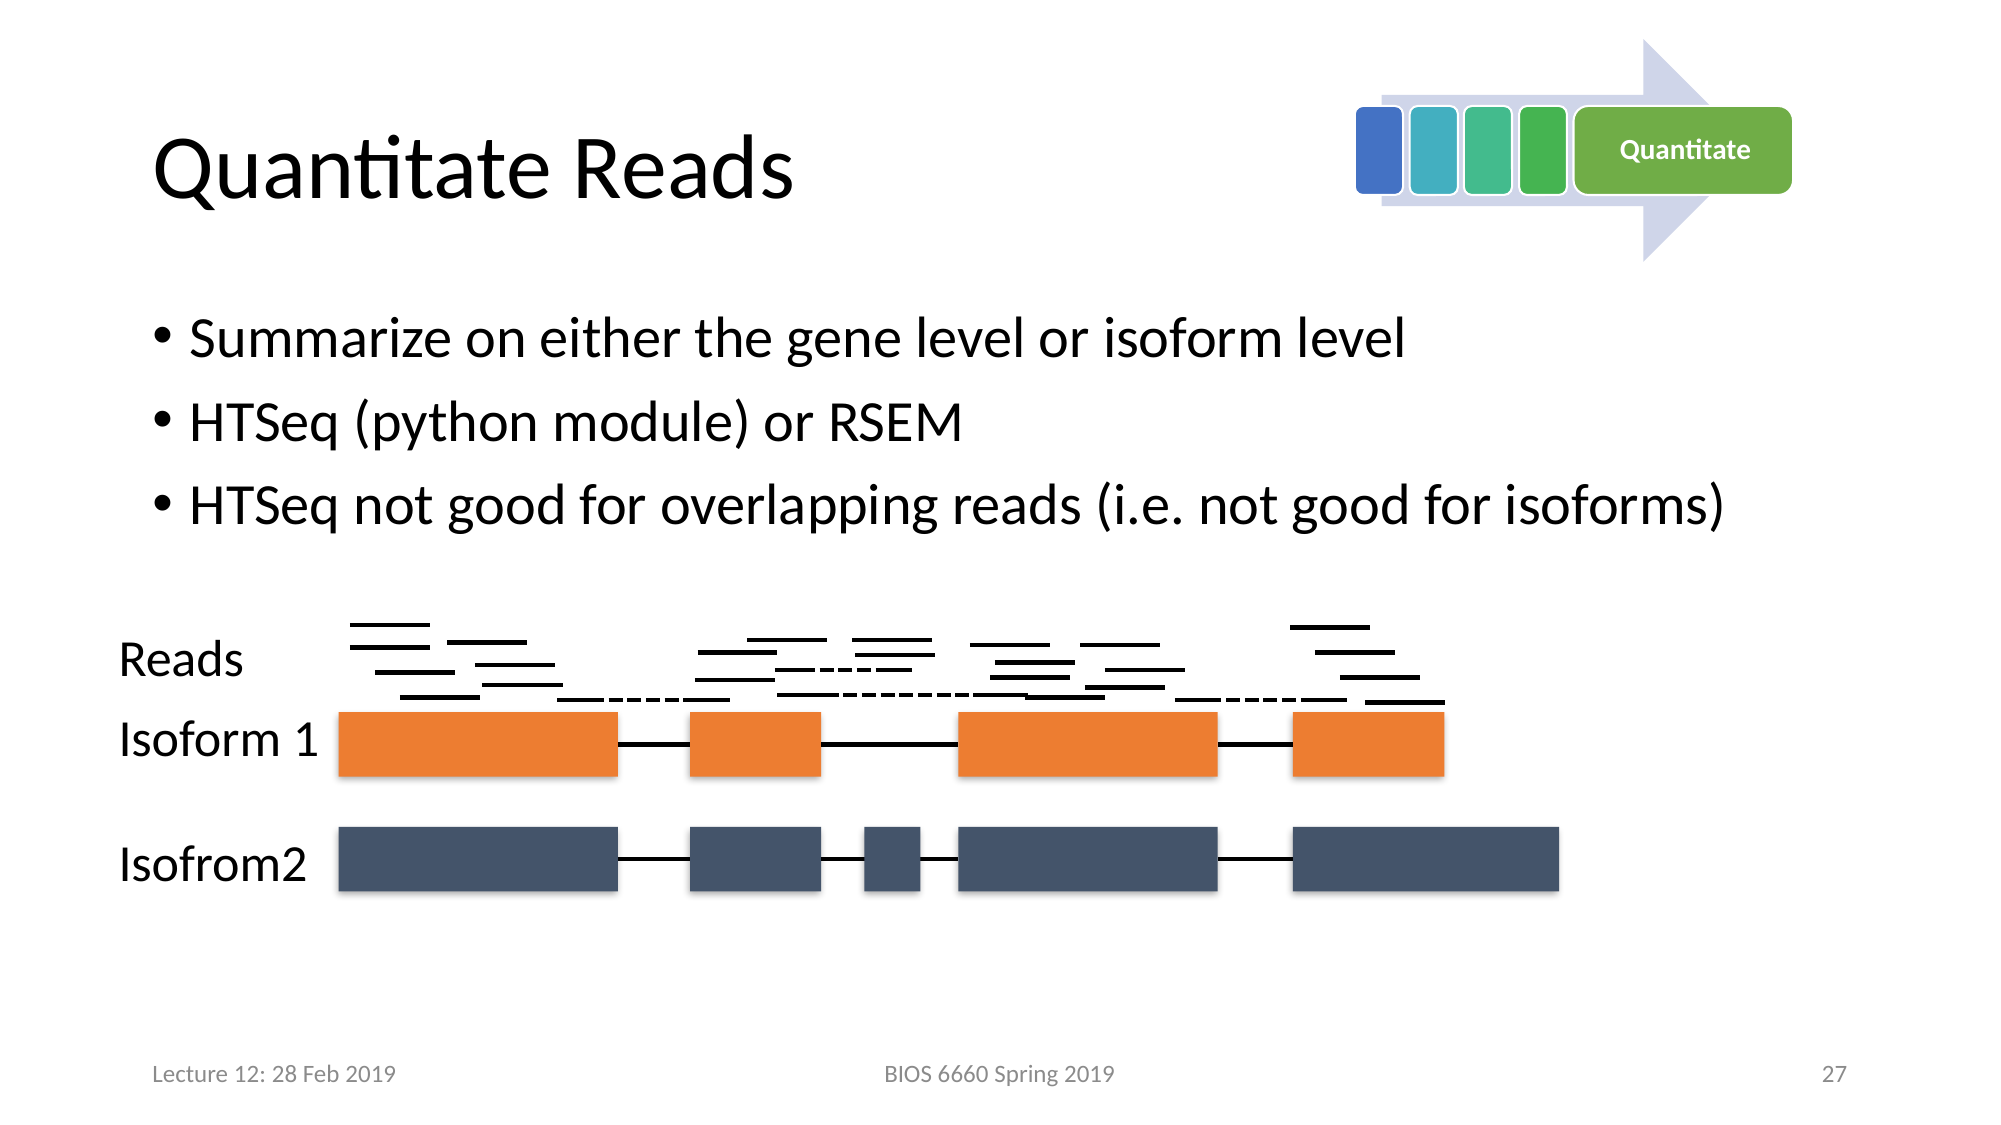

Quantitate
# Quantitate Reads
Summarize on either the gene level or isoform level
HTSeq (python module) or RSEM
HTSeq not good for overlapping reads (i.e. not good for isoforms)
Reads

Isoform 1

Isofrom2

Lecture 12: 28 Feb 2019
BIOS 6660 Spring 2019
27